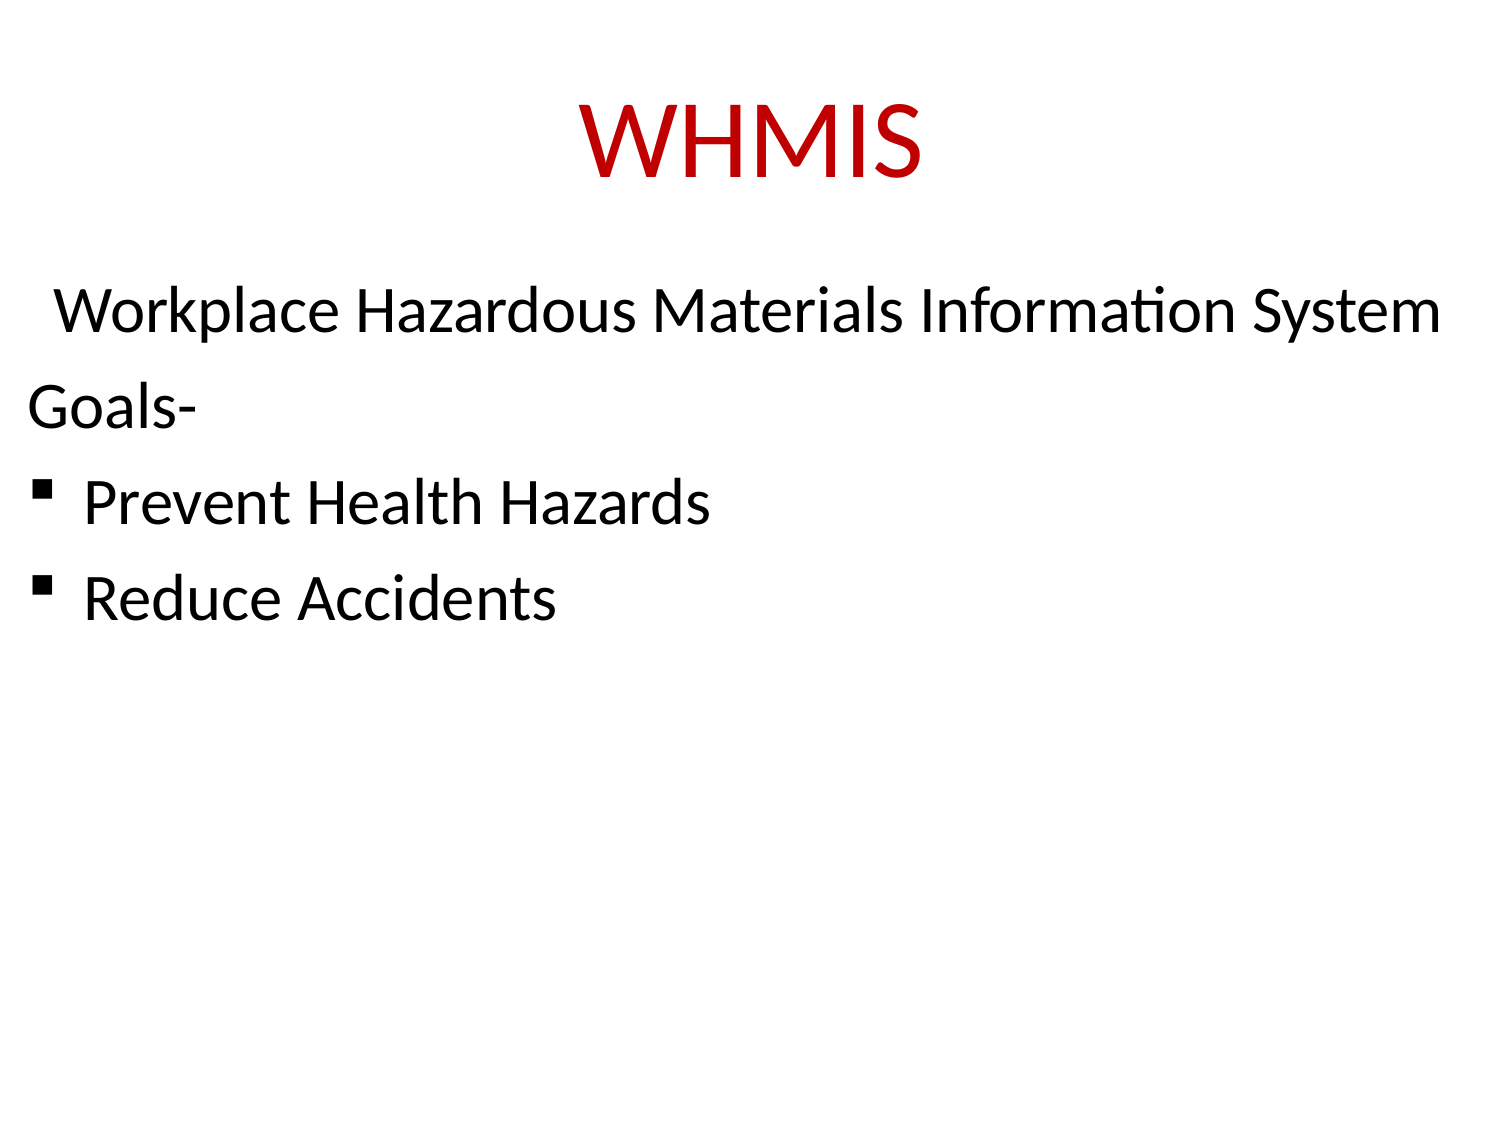

# WHMIS
Workplace Hazardous Materials Information System  Goals-
Prevent Health Hazards
Reduce Accidents